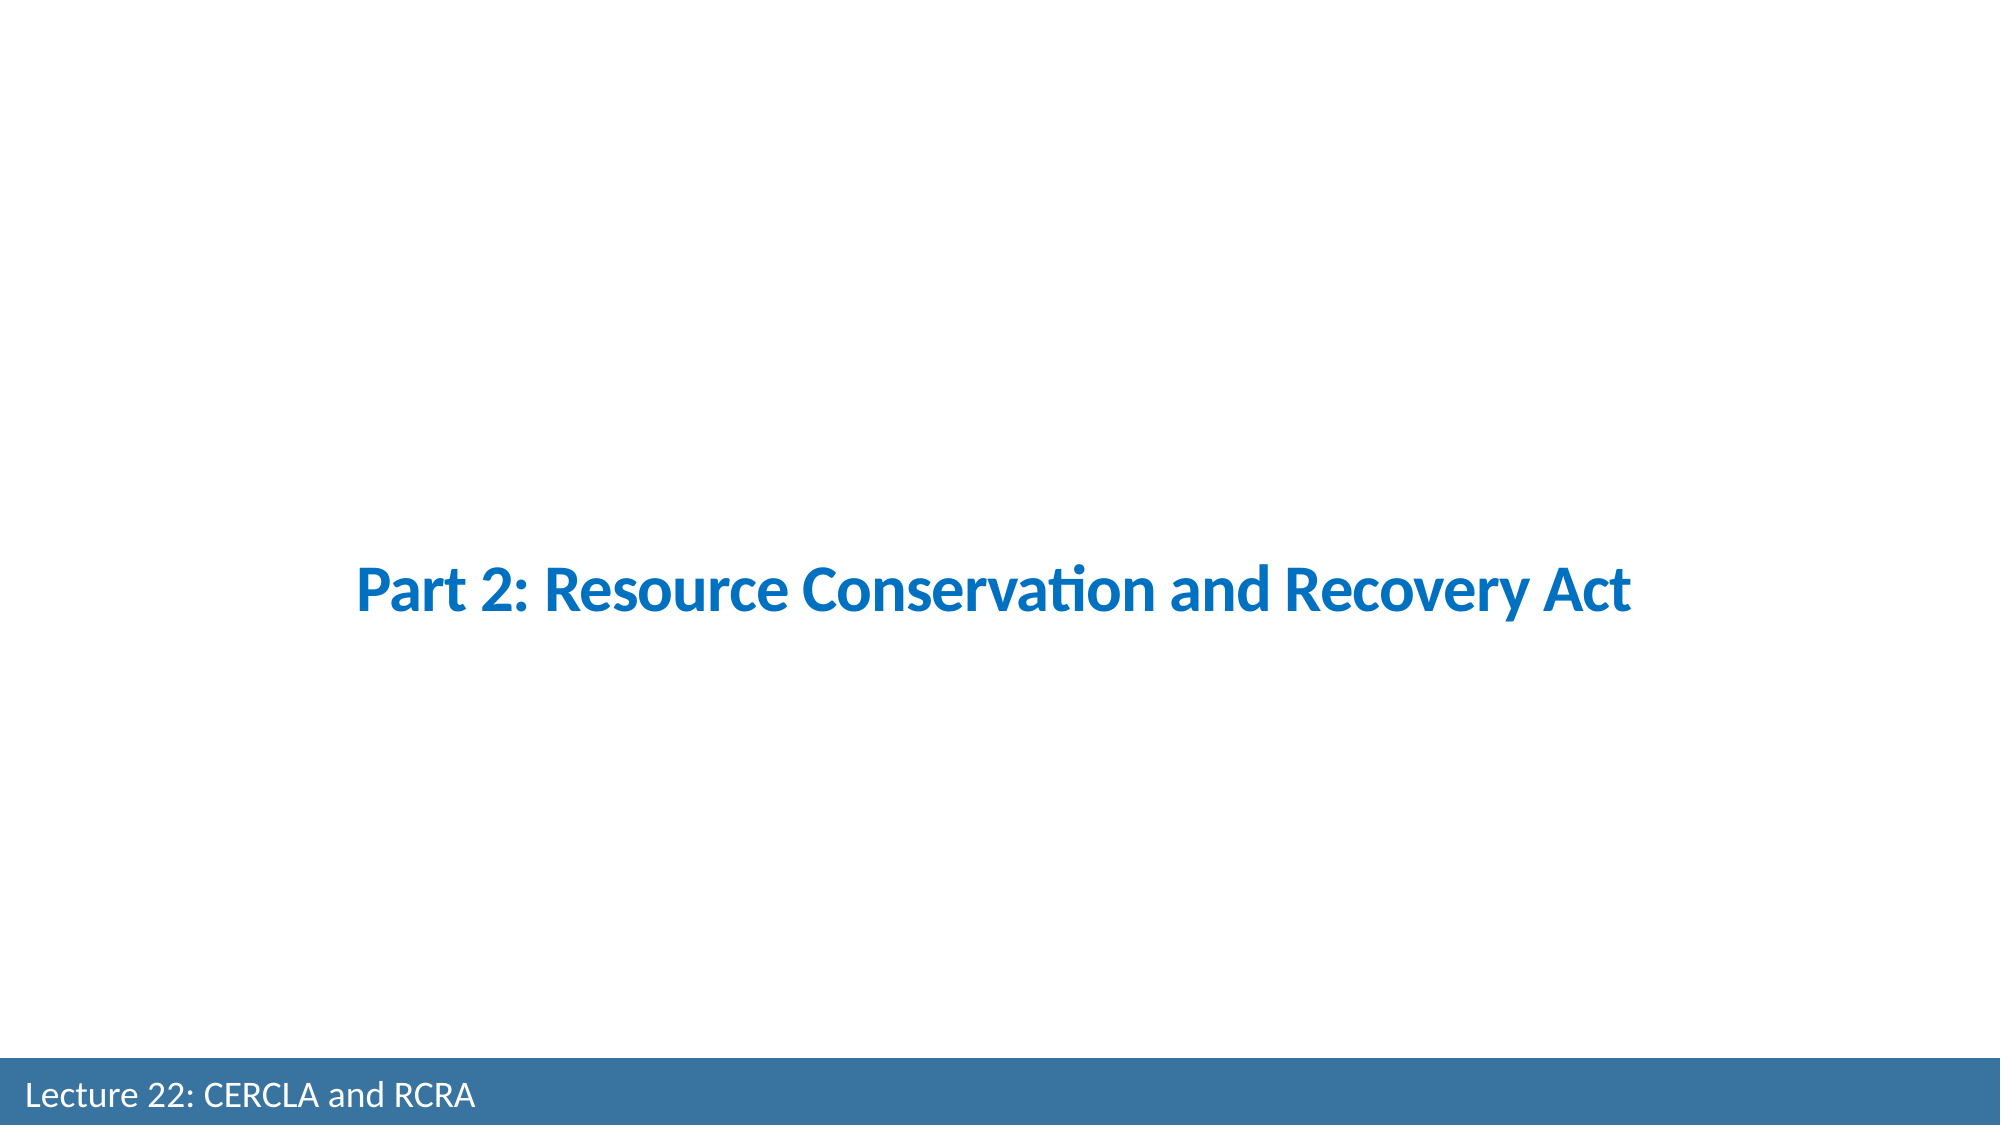

# Part 2: Resource Conservation and Recovery Act